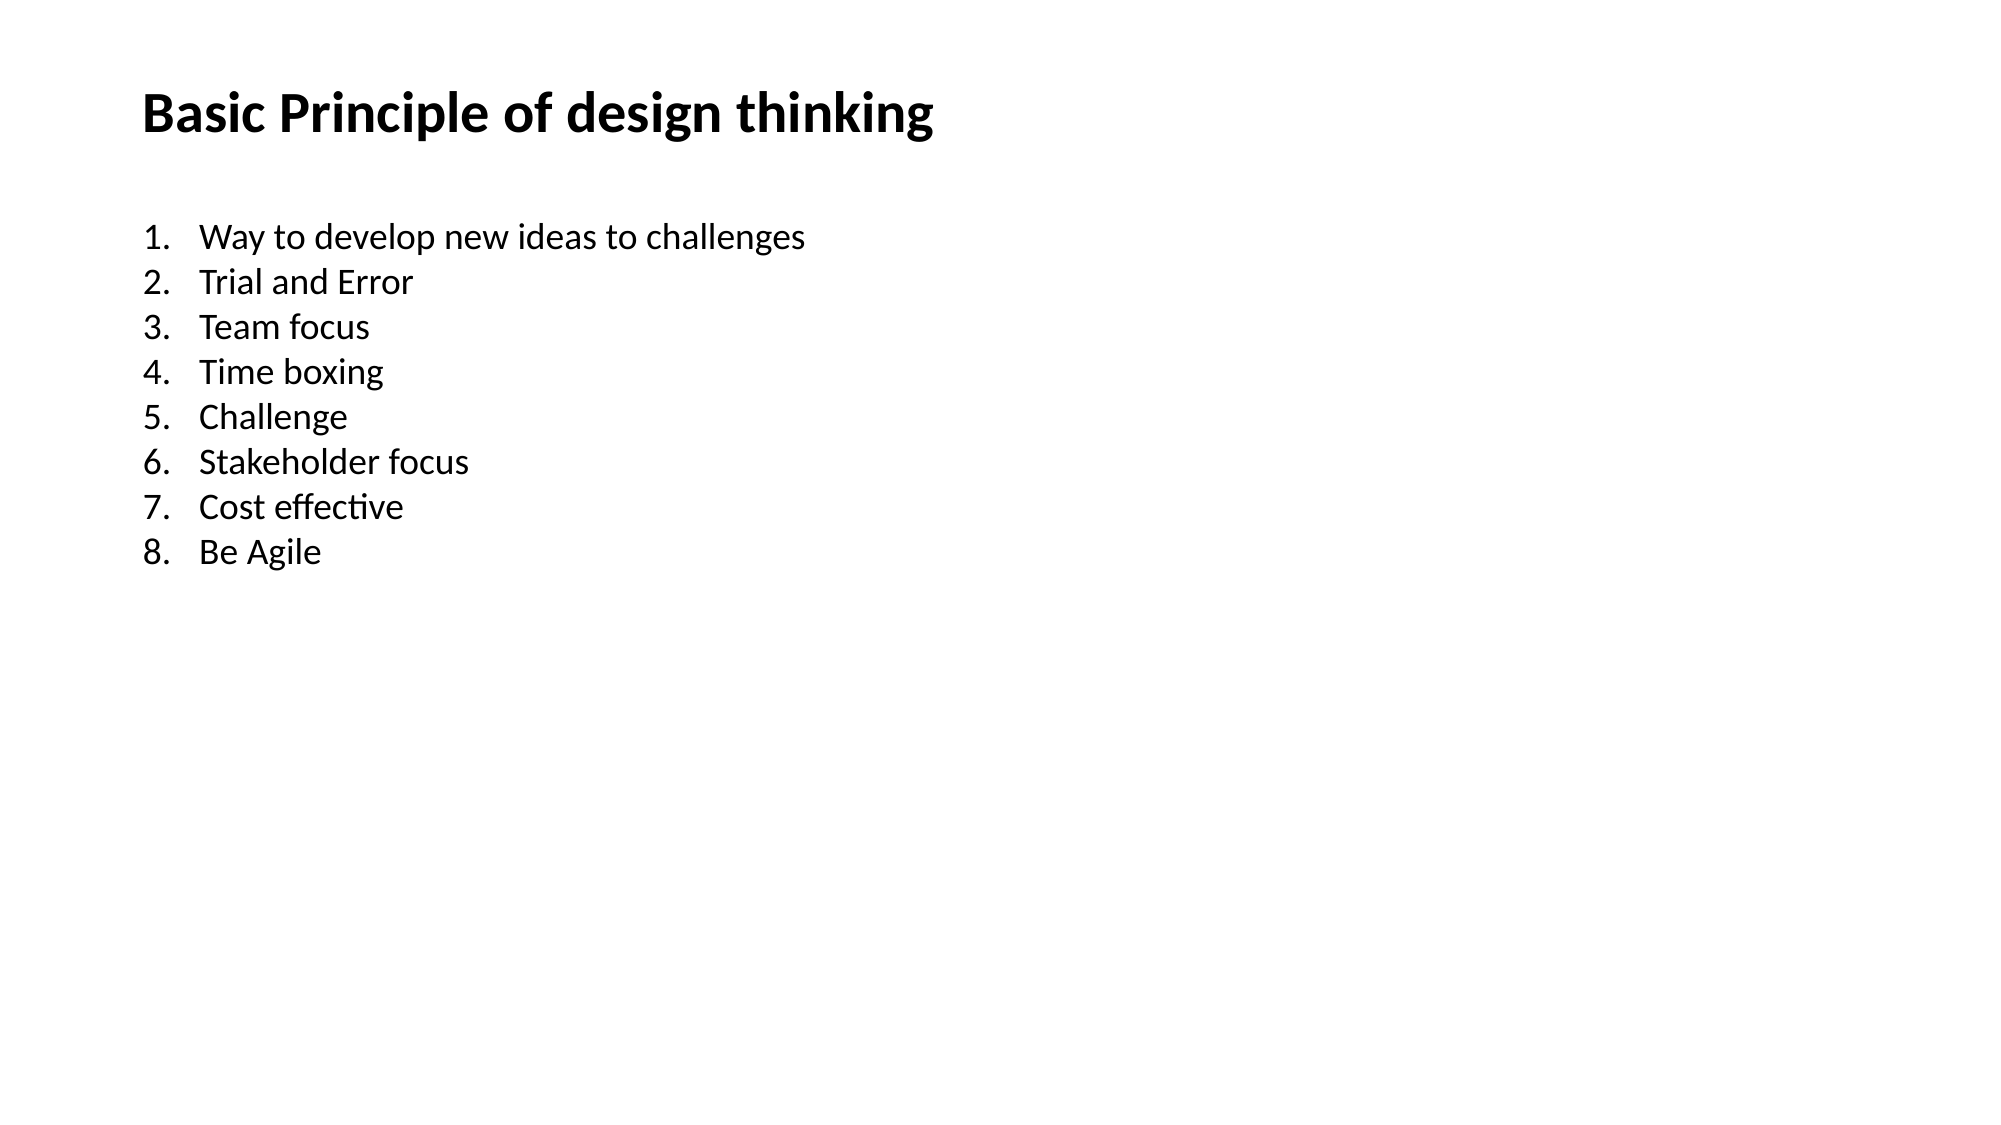

Basic Principle of design thinking
Way to develop new ideas to challenges
Trial and Error
Team focus
Time boxing
Challenge
Stakeholder focus
Cost effective
Be Agile